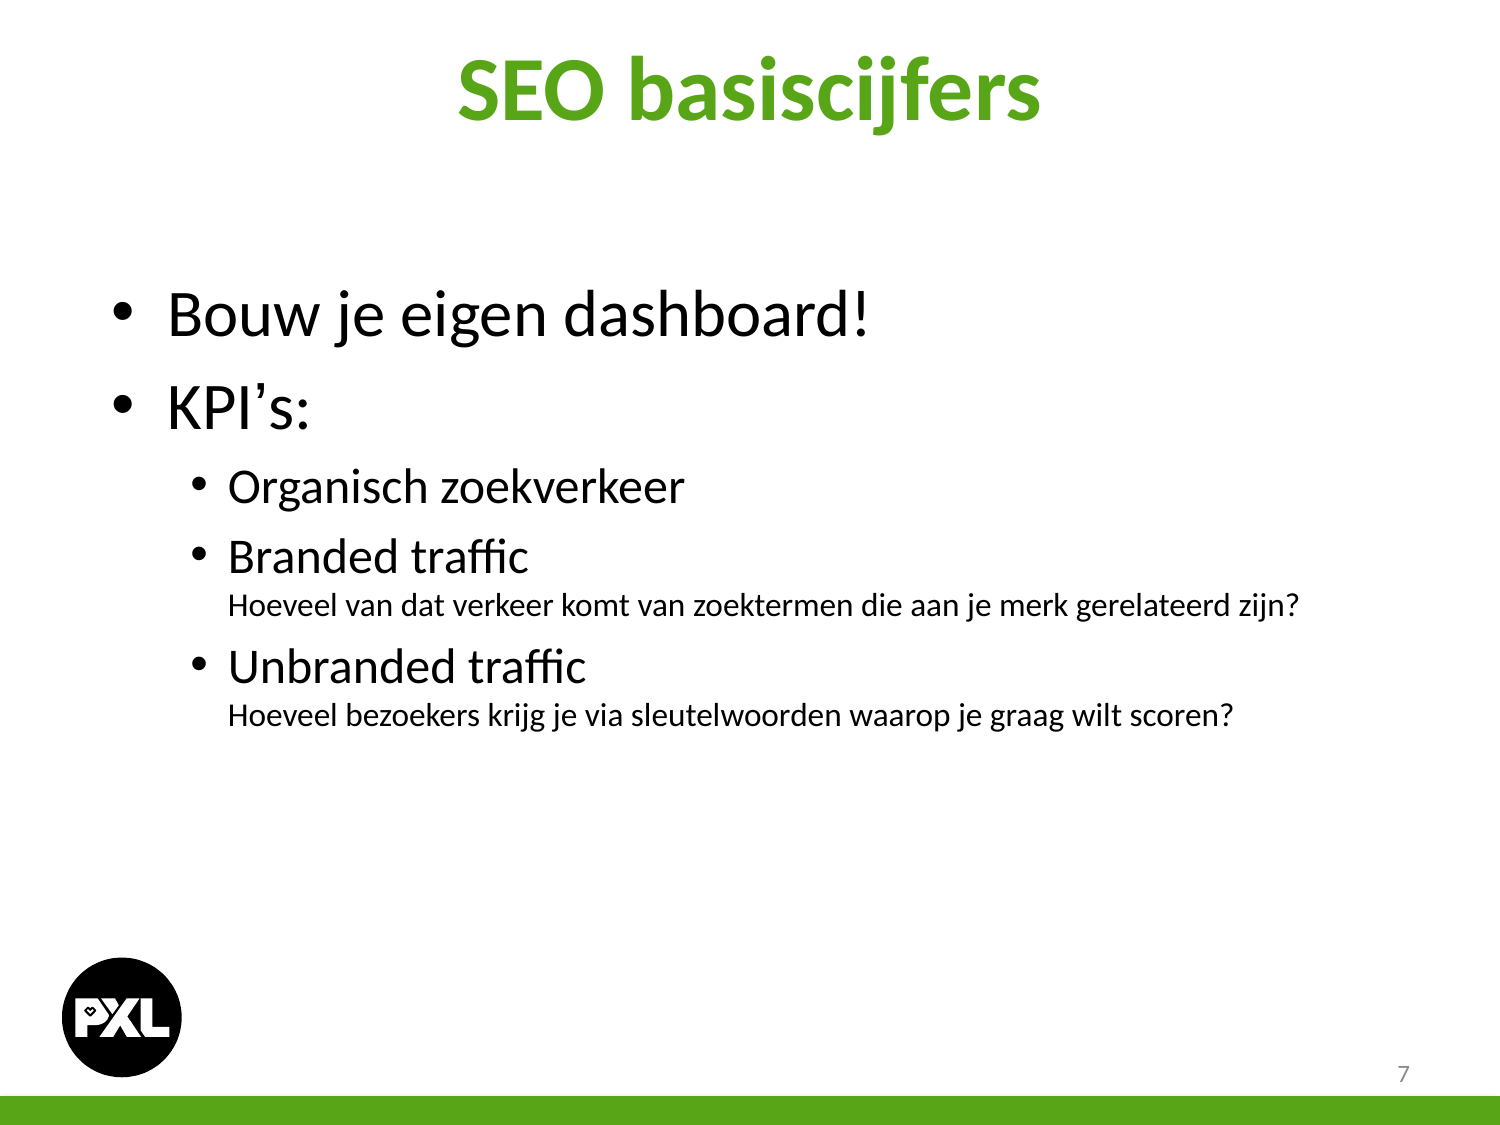

# SEO basiscijfers
Bouw je eigen dashboard!
KPI’s:
Organisch zoekverkeer
Branded traffic
Hoeveel van dat verkeer komt van zoektermen die aan je merk gerelateerd zijn?
Unbranded traffic
Hoeveel bezoekers krijg je via sleutelwoorden waarop je graag wilt scoren?
7